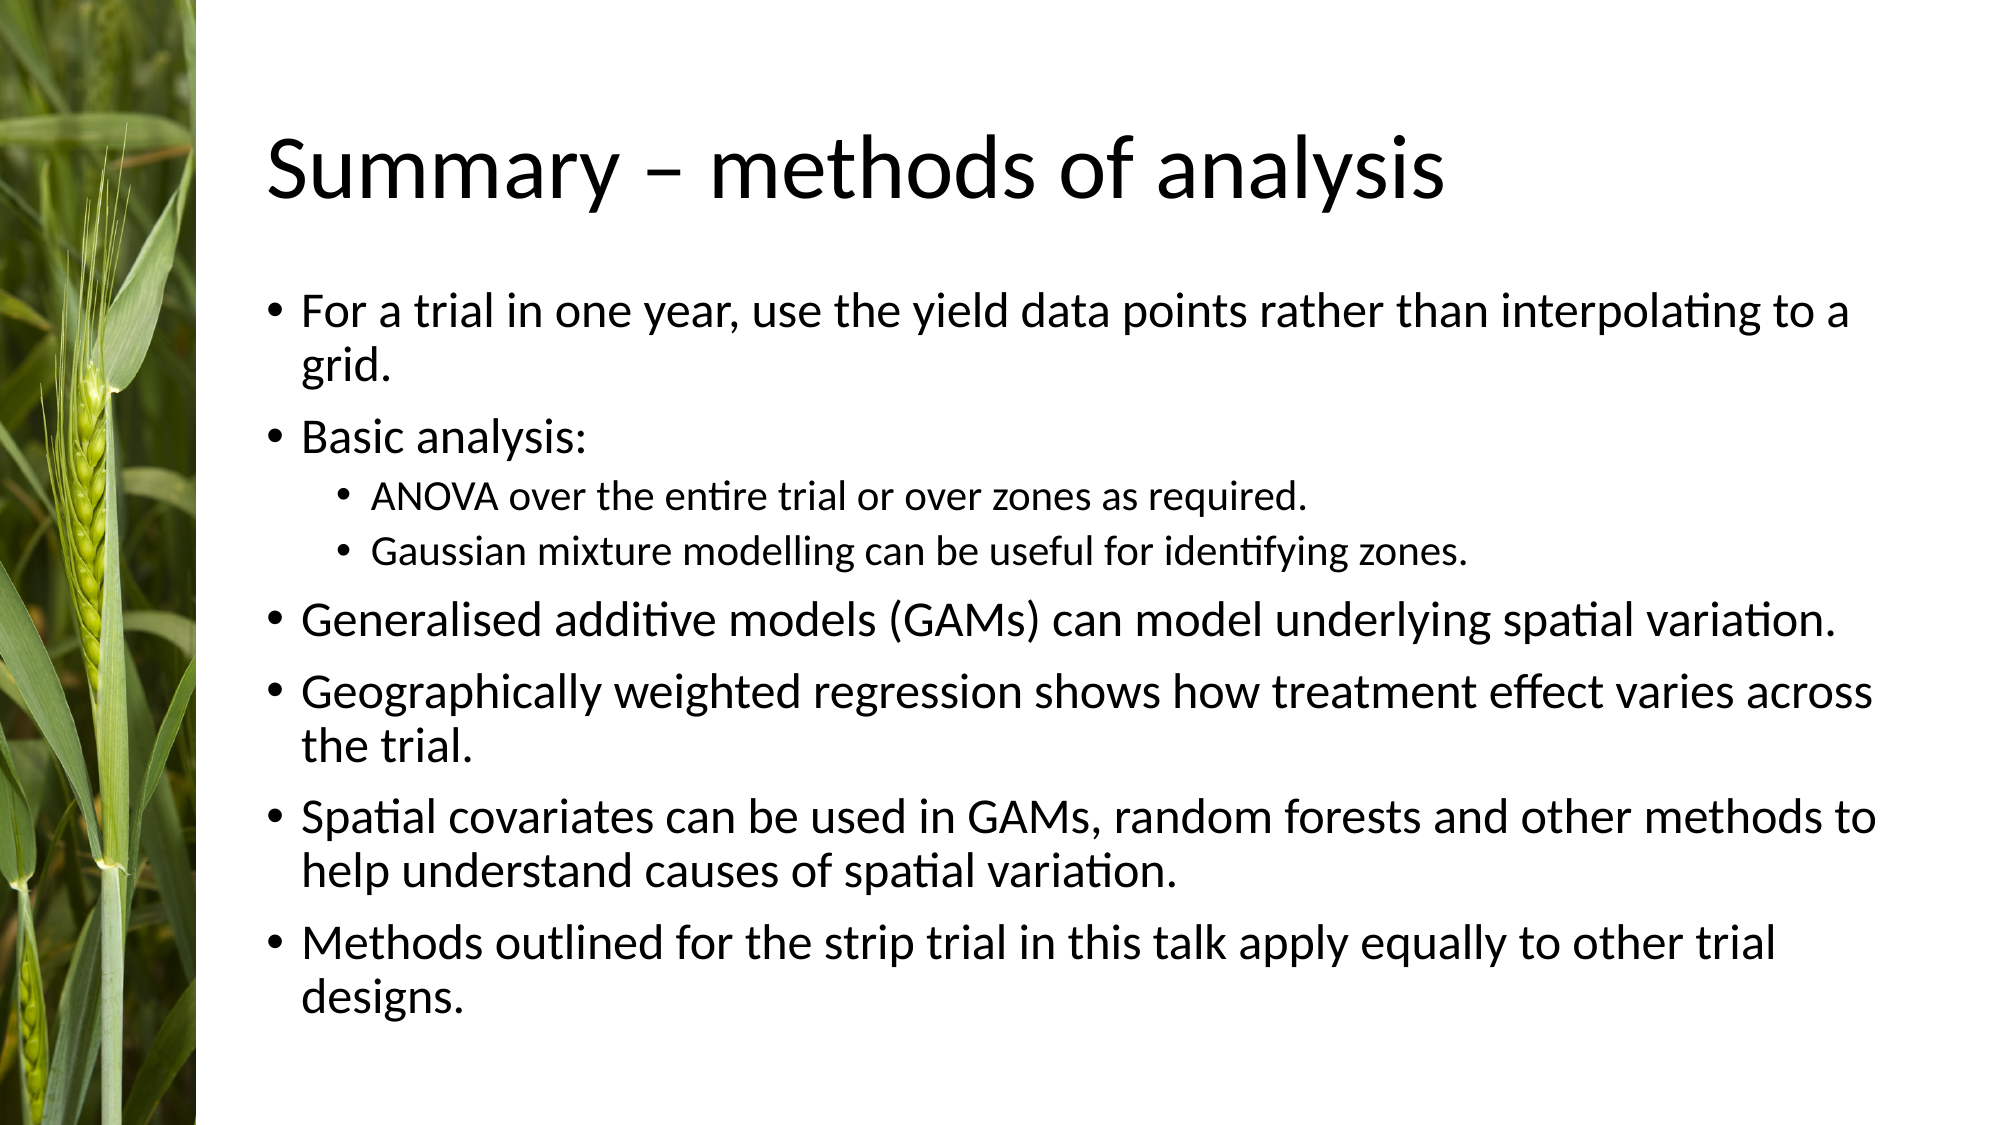

# Summary – methods of analysis
For a trial in one year, use the yield data points rather than interpolating to a grid.
Basic analysis:
ANOVA over the entire trial or over zones as required.
Gaussian mixture modelling can be useful for identifying zones.
Generalised additive models (GAMs) can model underlying spatial variation.
Geographically weighted regression shows how treatment effect varies across the trial.
Spatial covariates can be used in GAMs, random forests and other methods to help understand causes of spatial variation.
Methods outlined for the strip trial in this talk apply equally to other trial designs.